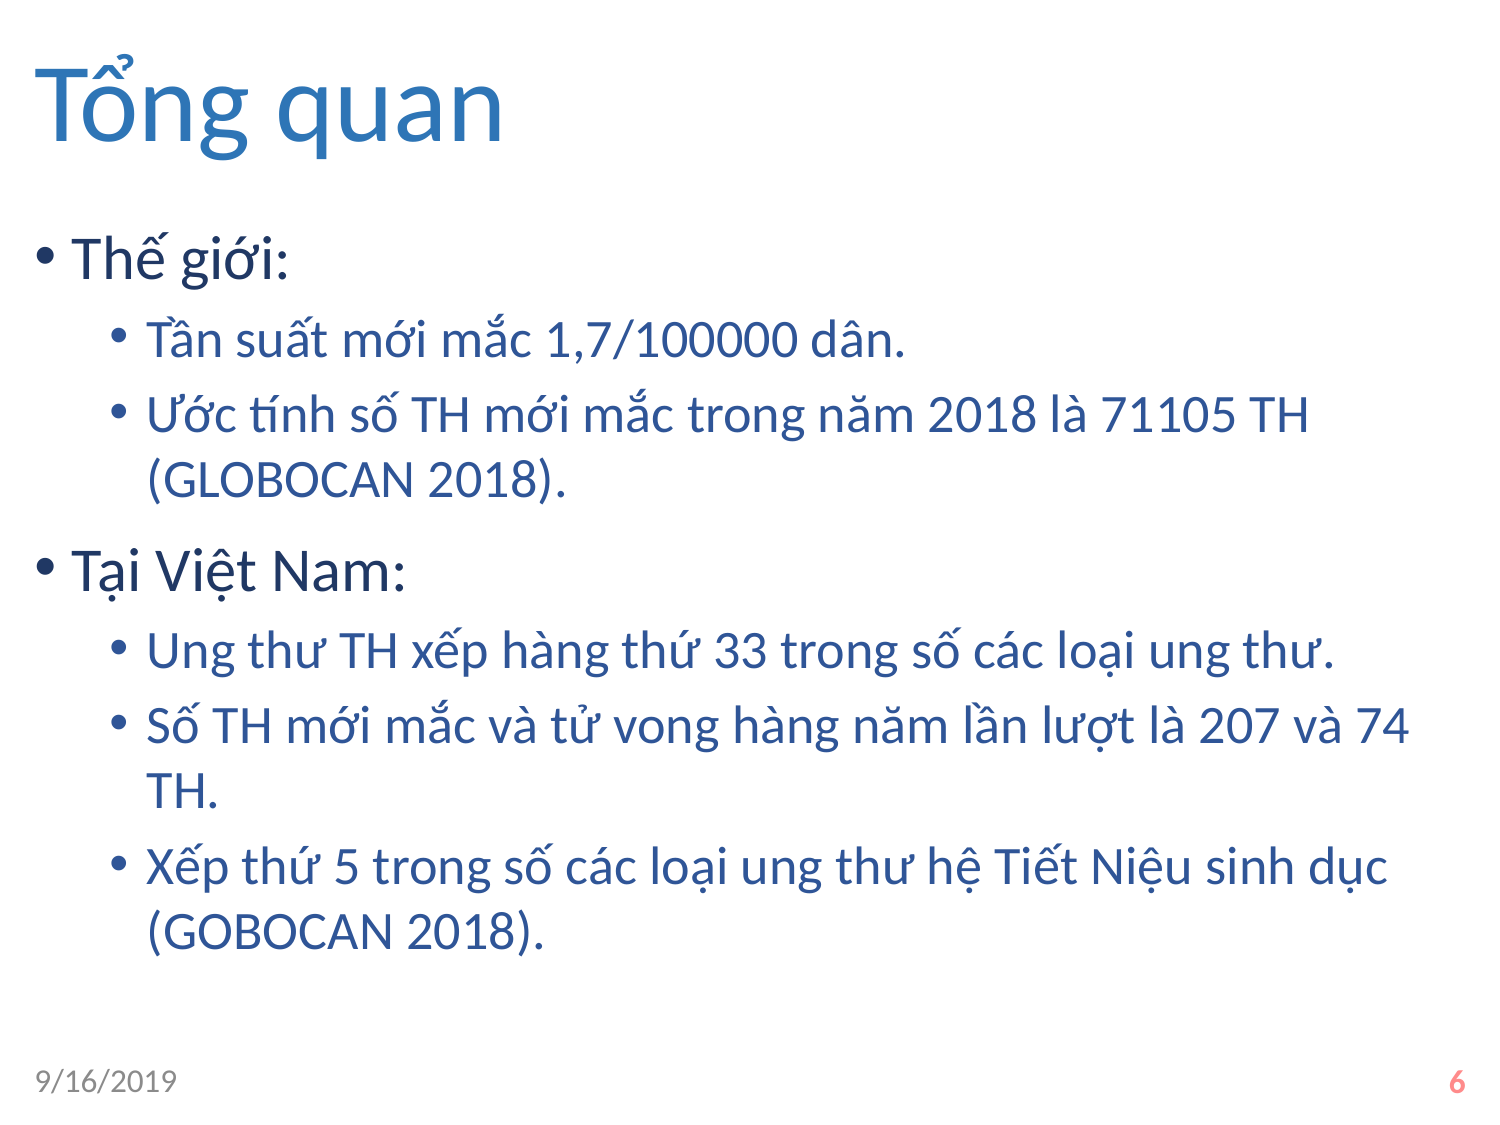

# Tổng quan
Thế giới:
Tần suất mới mắc 1,7/100000 dân.
Ước tính số TH mới mắc trong năm 2018 là 71105 TH (GLOBOCAN 2018).
Tại Việt Nam:
Ung thư TH xếp hàng thứ 33 trong số các loại ung thư.
Số TH mới mắc và tử vong hàng năm lần lượt là 207 và 74 TH.
Xếp thứ 5 trong số các loại ung thư hệ Tiết Niệu sinh dục (GOBOCAN 2018).
9/16/2019
6